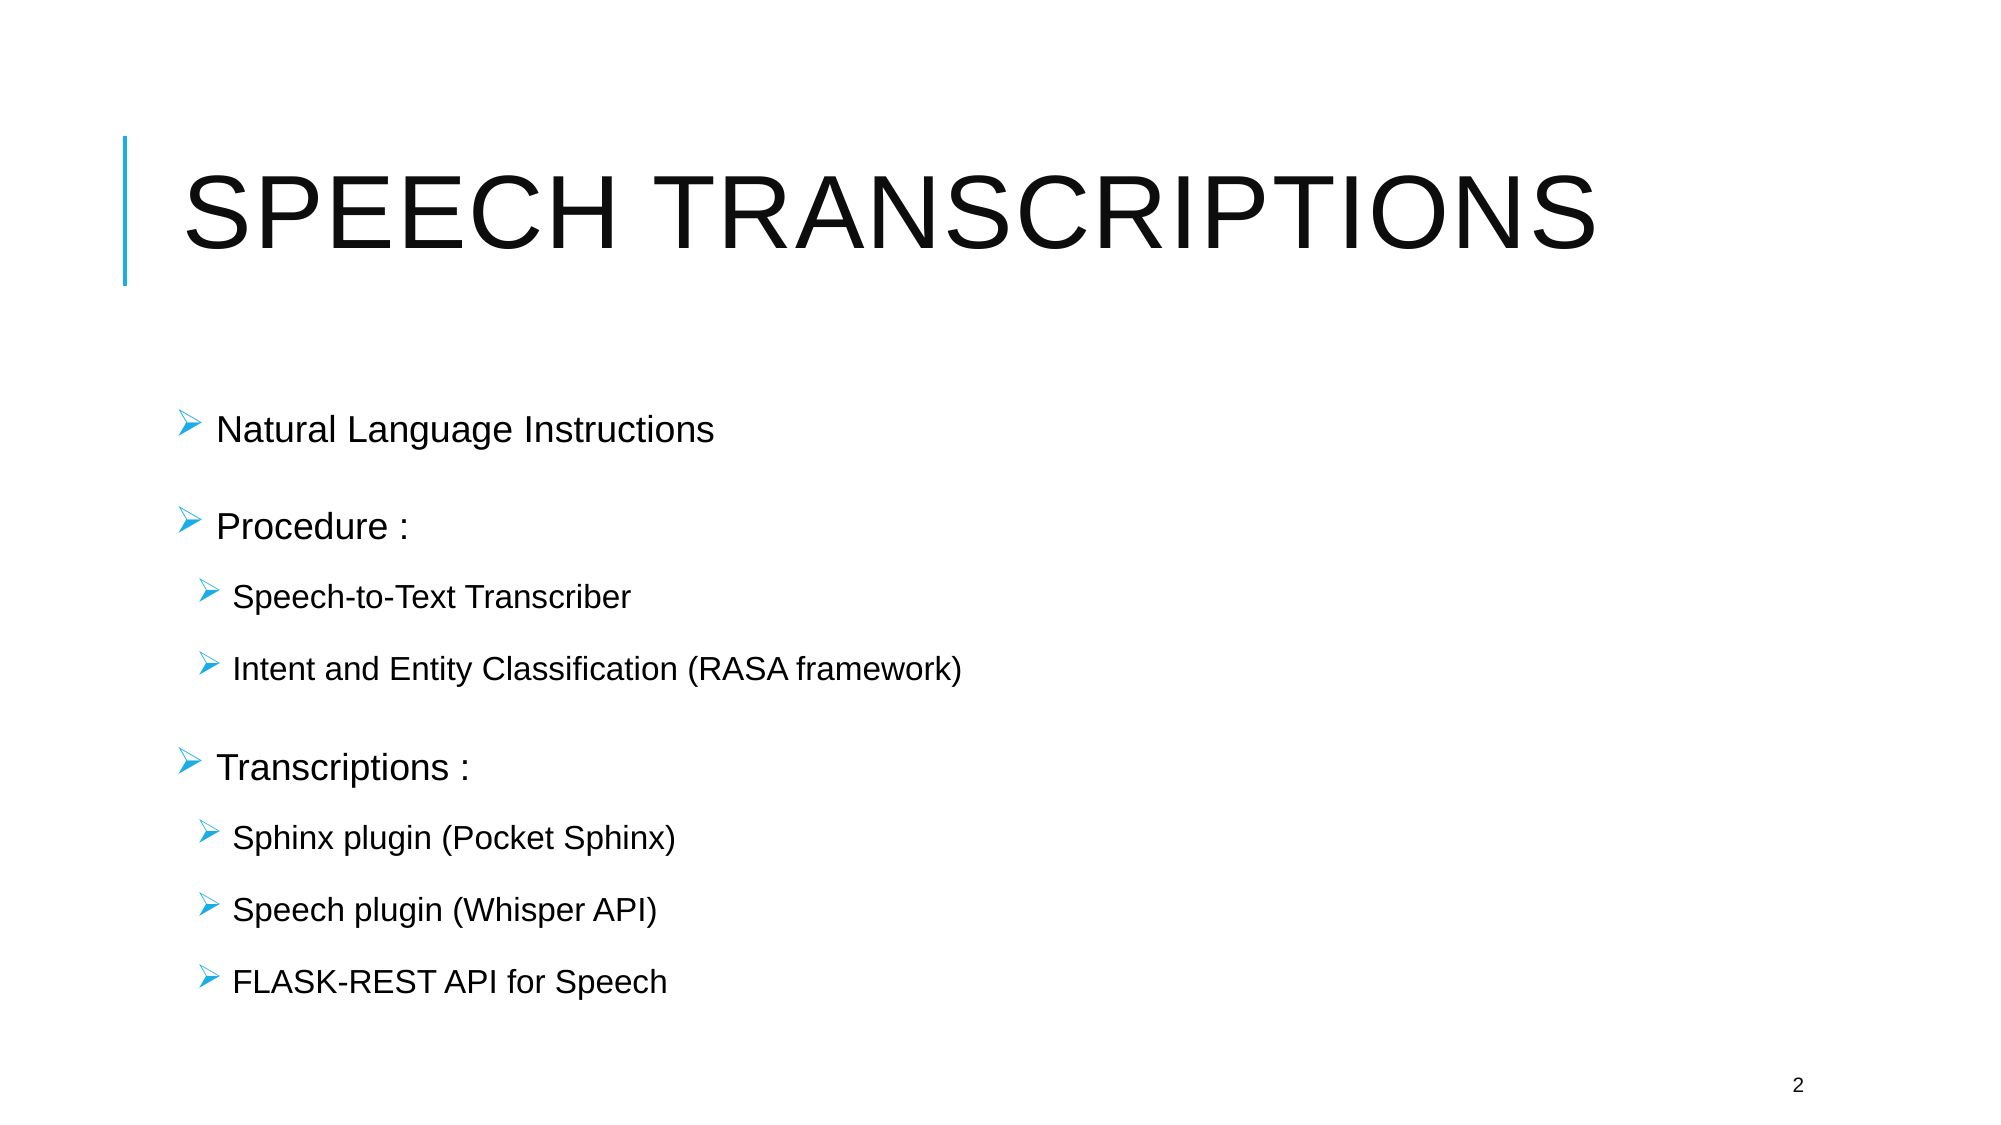

# Speech Transcriptions
 Natural Language Instructions
 Procedure :
 Speech-to-Text Transcriber
 Intent and Entity Classification (RASA framework)
 Transcriptions :
 Sphinx plugin (Pocket Sphinx)
 Speech plugin (Whisper API)
 FLASK-REST API for Speech
2